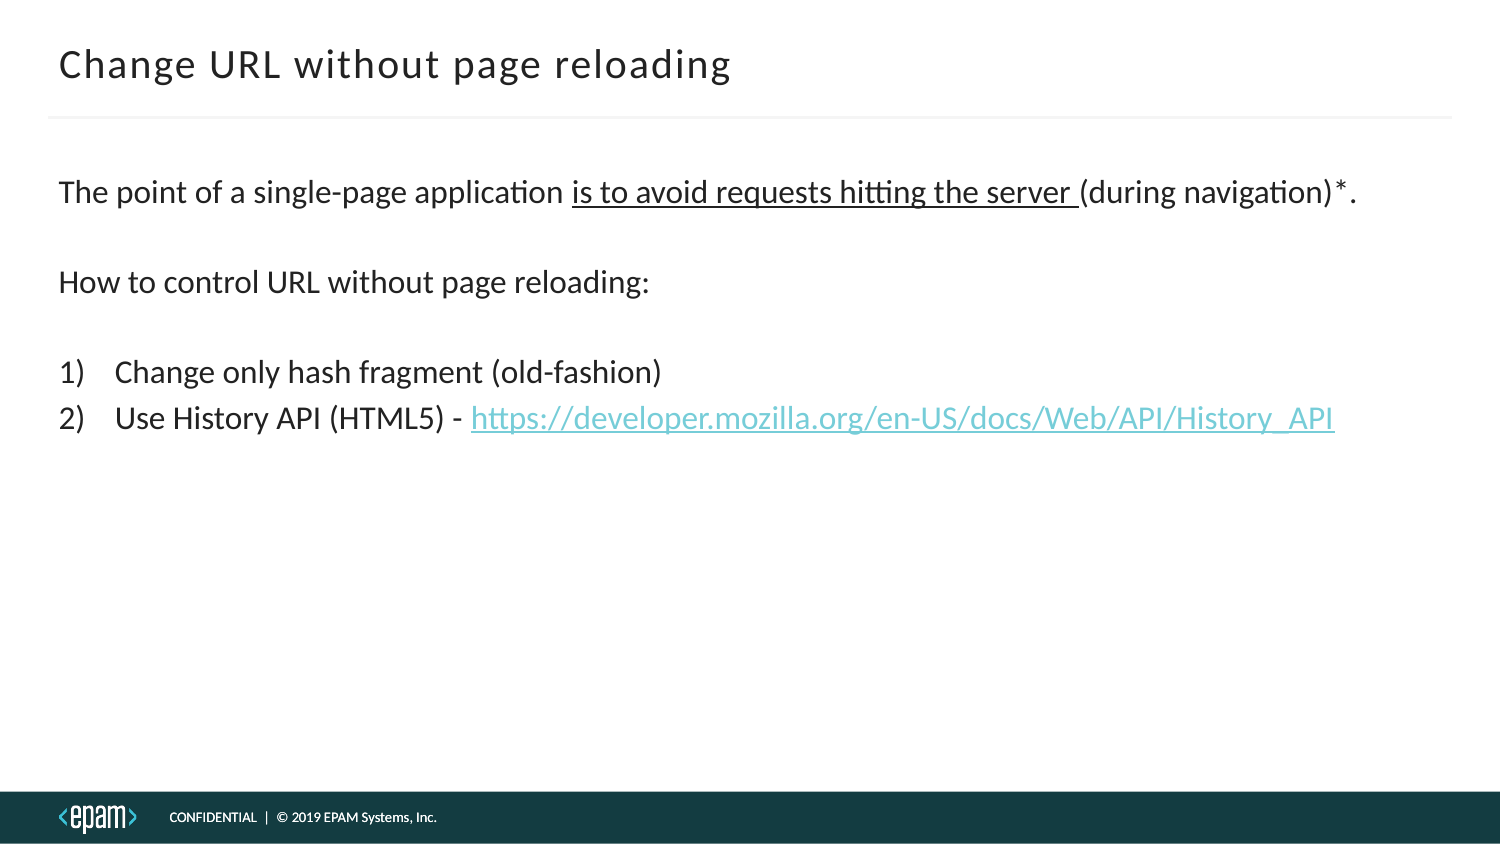

# Change URL without page reloading
The point of a single-page application is to avoid requests hitting the server (during navigation)*.

How to control URL without page reloading:

Change only hash fragment (old-fashion)
Use History API (HTML5) - https://developer.mozilla.org/en-US/docs/Web/API/History_API

CONFIDENTIAL  |  © 2019 EPAM Systems, Inc.